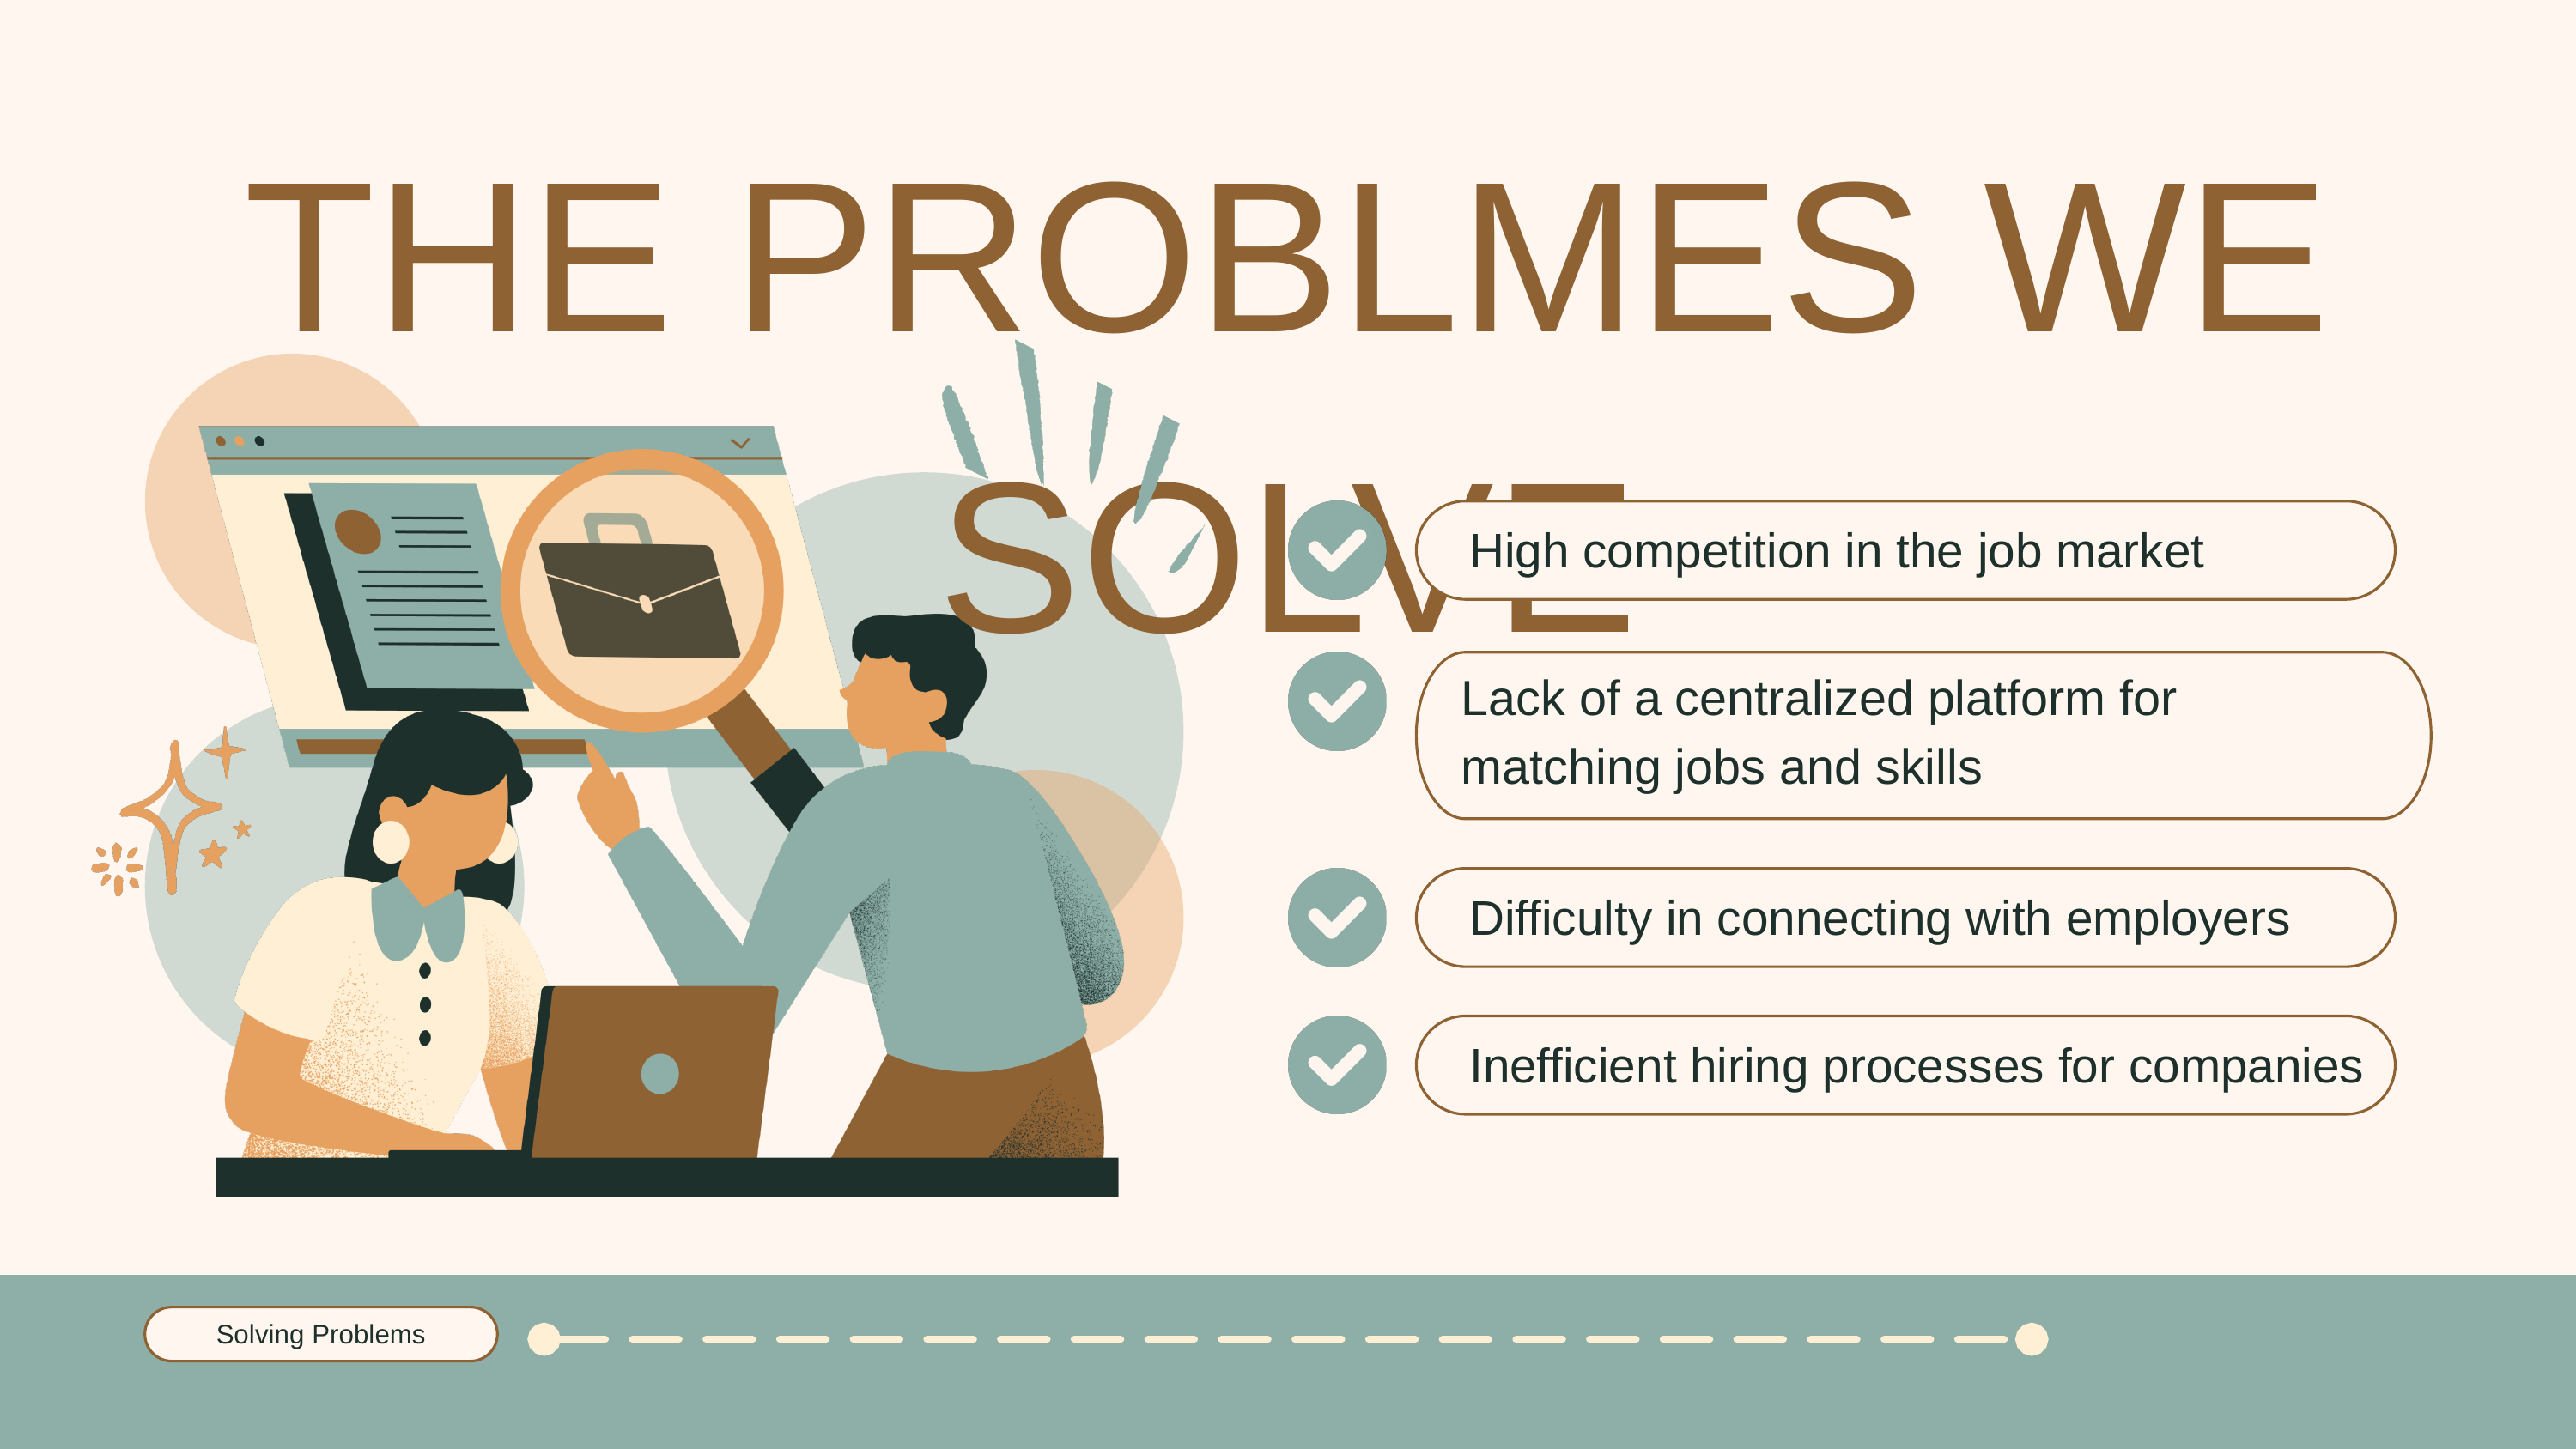

THE PROBLMES WE SOLVE

High competition in the job market

Lack of a centralized platform for matching jobs and skills

Difficulty in connecting with employers

Inefficient hiring processes for companies

Solving Problems